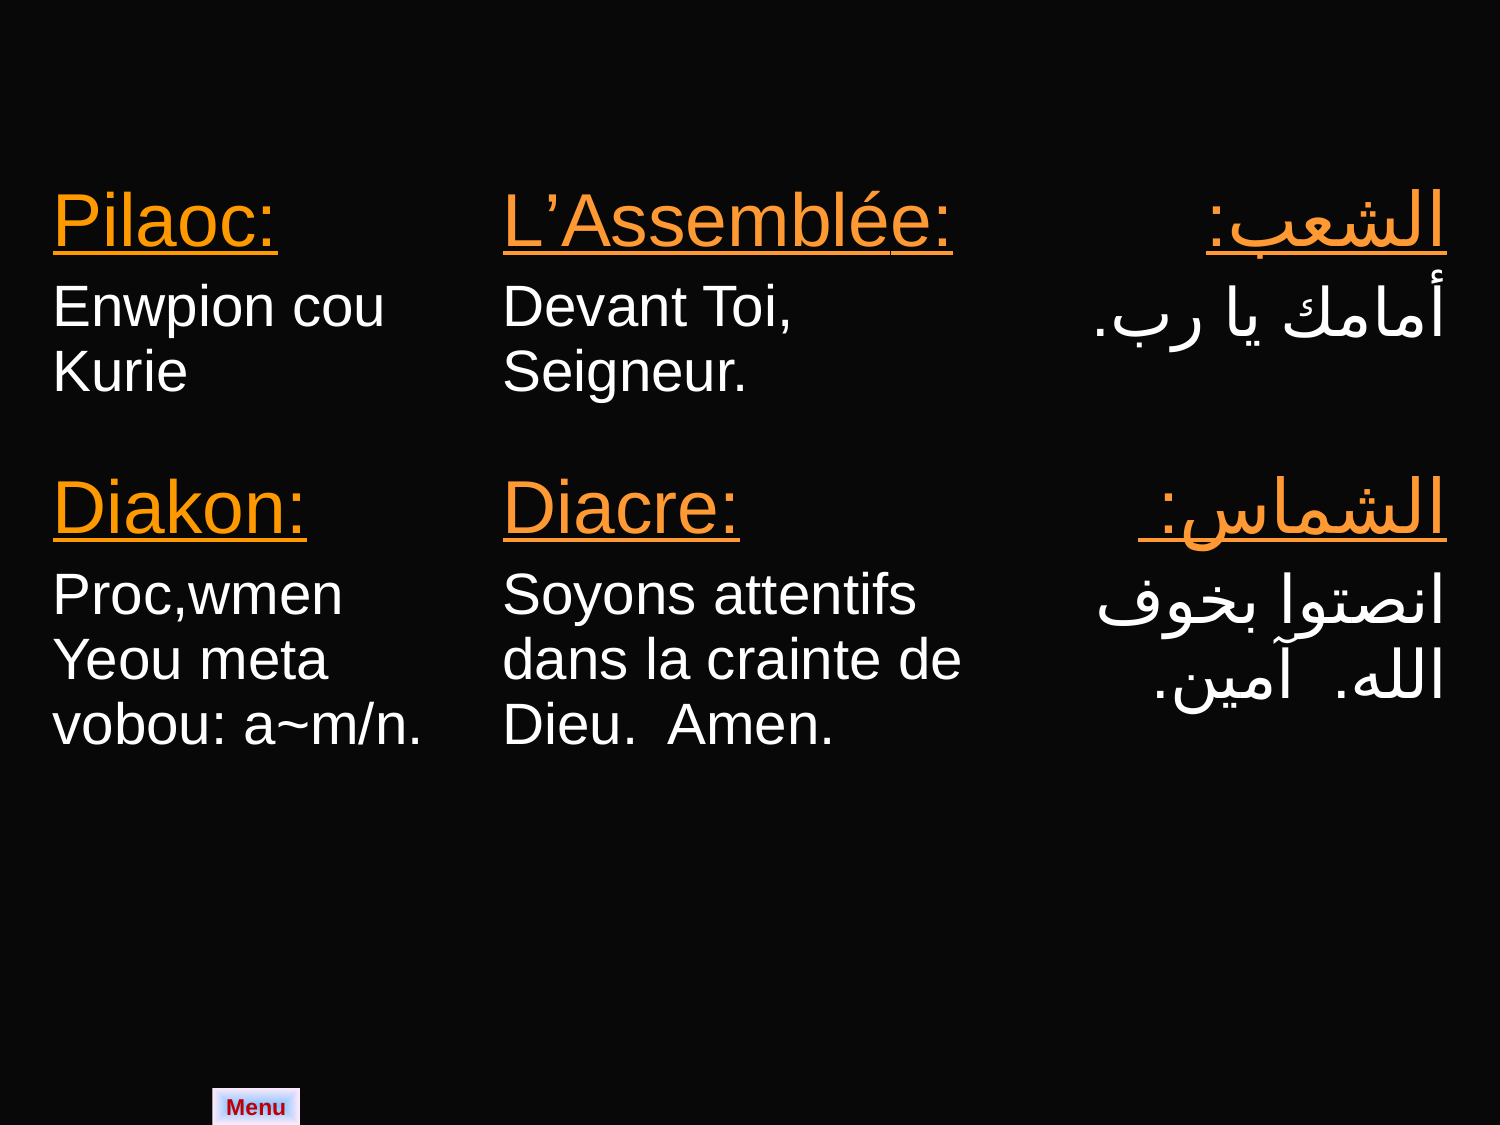

| Pilaoc: Enwpion cou Kurie | L’Assemblée: Devant Toi, Seigneur. | الشعب: أمامك يا رب. |
| --- | --- | --- |
| Diakon: Proc,wmen Yeou meta vobou: a~m/n. | Diacre: Soyons attentifs dans la crainte de Dieu. Amen. | الشماس: انصتوا بخوف الله. آمين. |
Menu